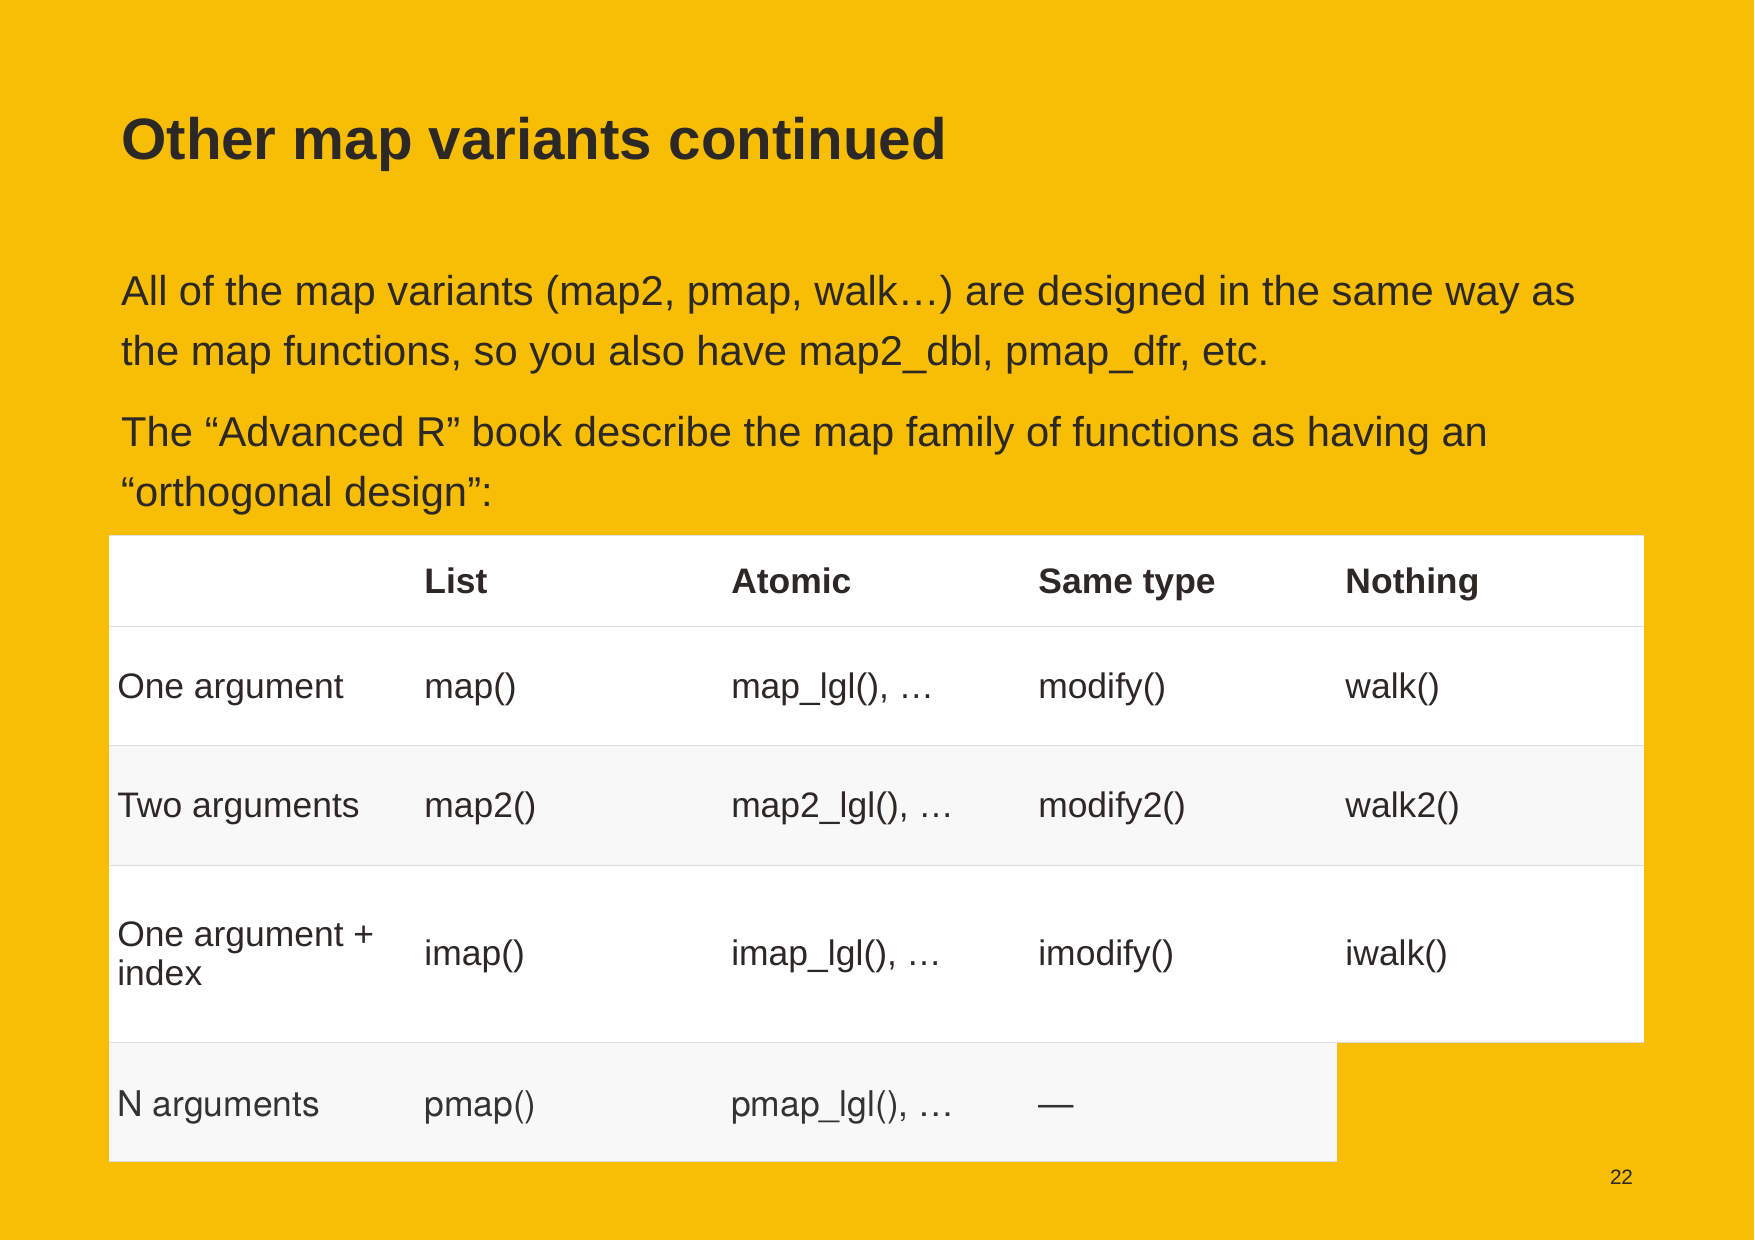

# Other map variants continued
All of the map variants (map2, pmap, walk…) are designed in the same way as the map functions, so you also have map2_dbl, pmap_dfr, etc.
The “Advanced R” book describe the map family of functions as having an “orthogonal design”:

|  | List | Atomic | Same type | Nothing |
| --- | --- | --- | --- | --- |
| One argument | map() | map\_lgl(), … | modify() | walk() |
| Two arguments | map2() | map2\_lgl(), … | modify2() | walk2() |
| One argument + index | imap() | imap\_lgl(), … | imodify() | iwalk() |
| N arguments | pmap() | pmap\_lgl(), … | — |  |
22